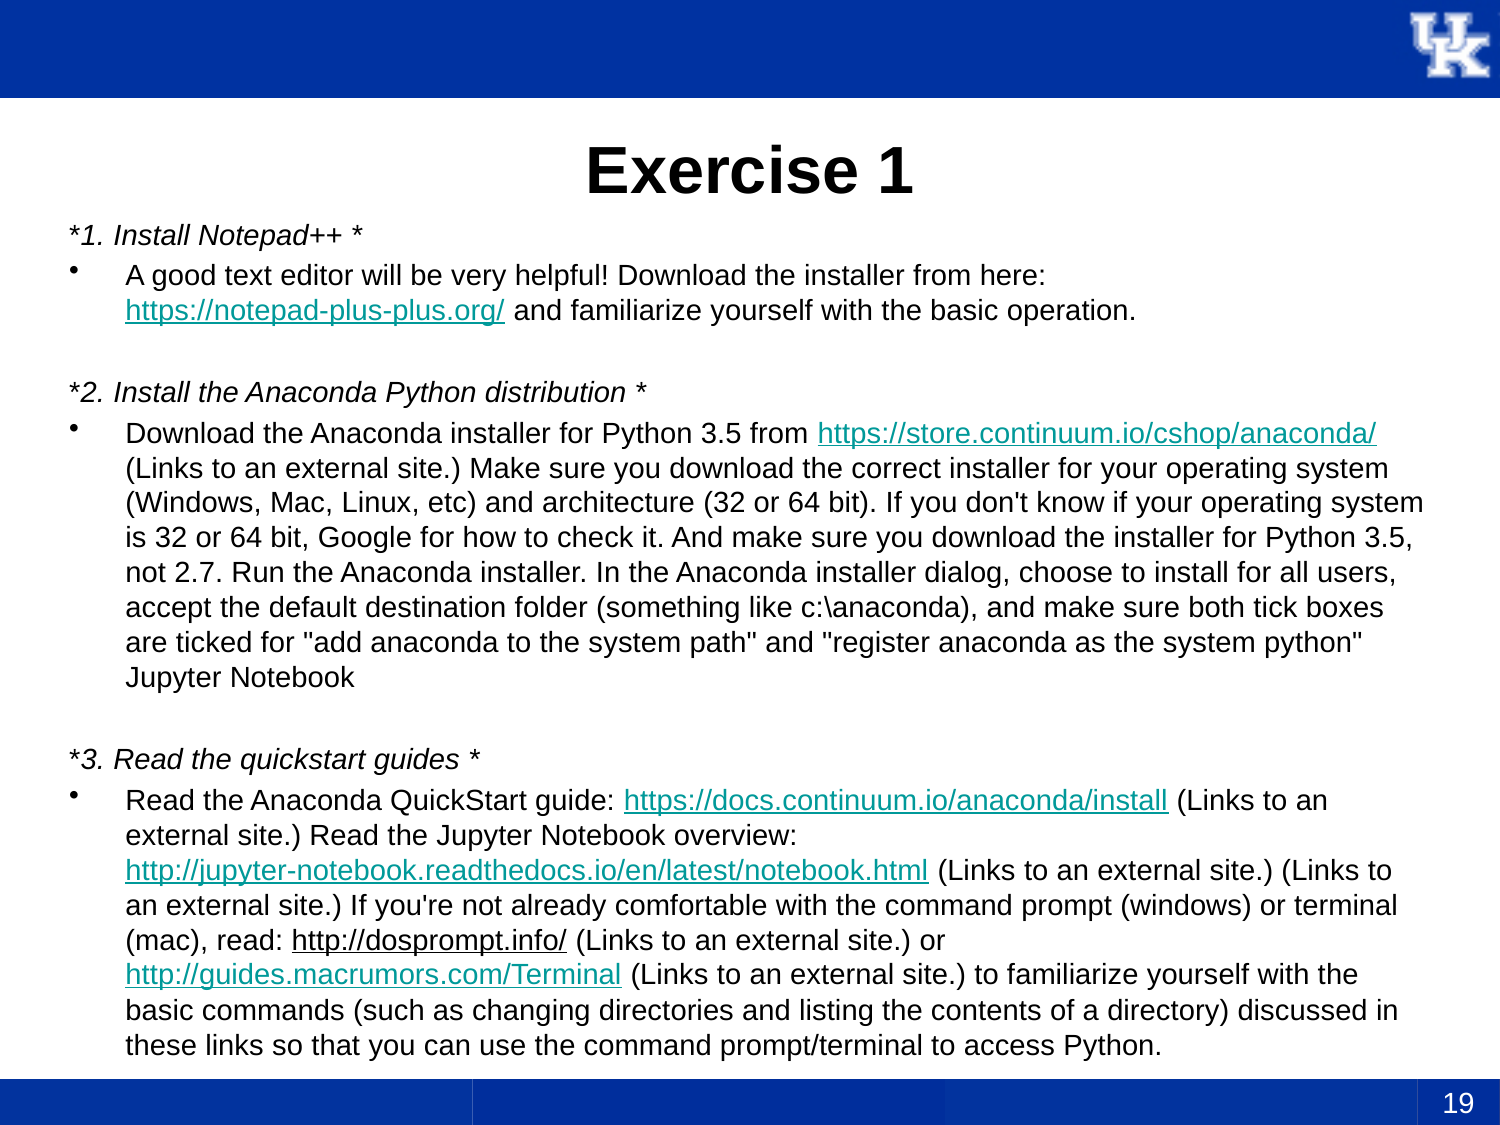

# Exercise 1
*1. Install Notepad++ *
A good text editor will be very helpful! Download the installer from here: https://notepad-plus-plus.org/ and familiarize yourself with the basic operation.

*2. Install the Anaconda Python distribution *
Download the Anaconda installer for Python 3.5 from https://store.continuum.io/cshop/anaconda/ (Links to an external site.) Make sure you download the correct installer for your operating system (Windows, Mac, Linux, etc) and architecture (32 or 64 bit). If you don't know if your operating system is 32 or 64 bit, Google for how to check it. And make sure you download the installer for Python 3.5, not 2.7. Run the Anaconda installer. In the Anaconda installer dialog, choose to install for all users, accept the default destination folder (something like c:\anaconda), and make sure both tick boxes are ticked for "add anaconda to the system path" and "register anaconda as the system python" Jupyter Notebook

*3. Read the quickstart guides *
Read the Anaconda QuickStart guide: https://docs.continuum.io/anaconda/install (Links to an external site.) Read the Jupyter Notebook overview: http://jupyter-notebook.readthedocs.io/en/latest/notebook.html (Links to an external site.) (Links to an external site.) If you're not already comfortable with the command prompt (windows) or terminal (mac), read: http://dosprompt.info/ (Links to an external site.) or http://guides.macrumors.com/Terminal (Links to an external site.) to familiarize yourself with the basic commands (such as changing directories and listing the contents of a directory) discussed in these links so that you can use the command prompt/terminal to access Python.

19